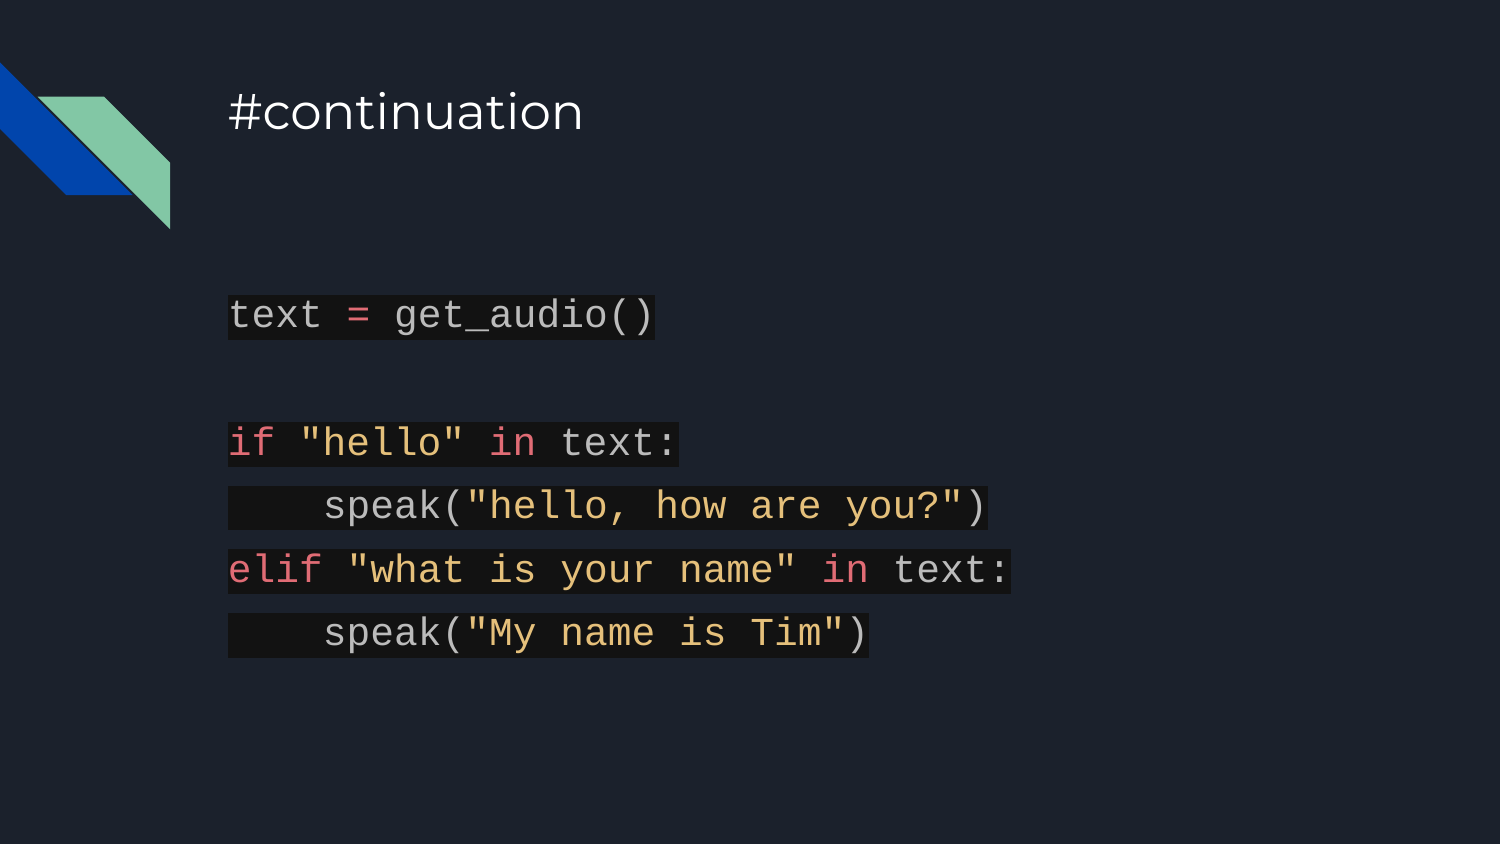

# #continuation
text = get_audio()

if "hello" in text:
    speak("hello, how are you?")
elif "what is your name" in text:
    speak("My name is Tim")